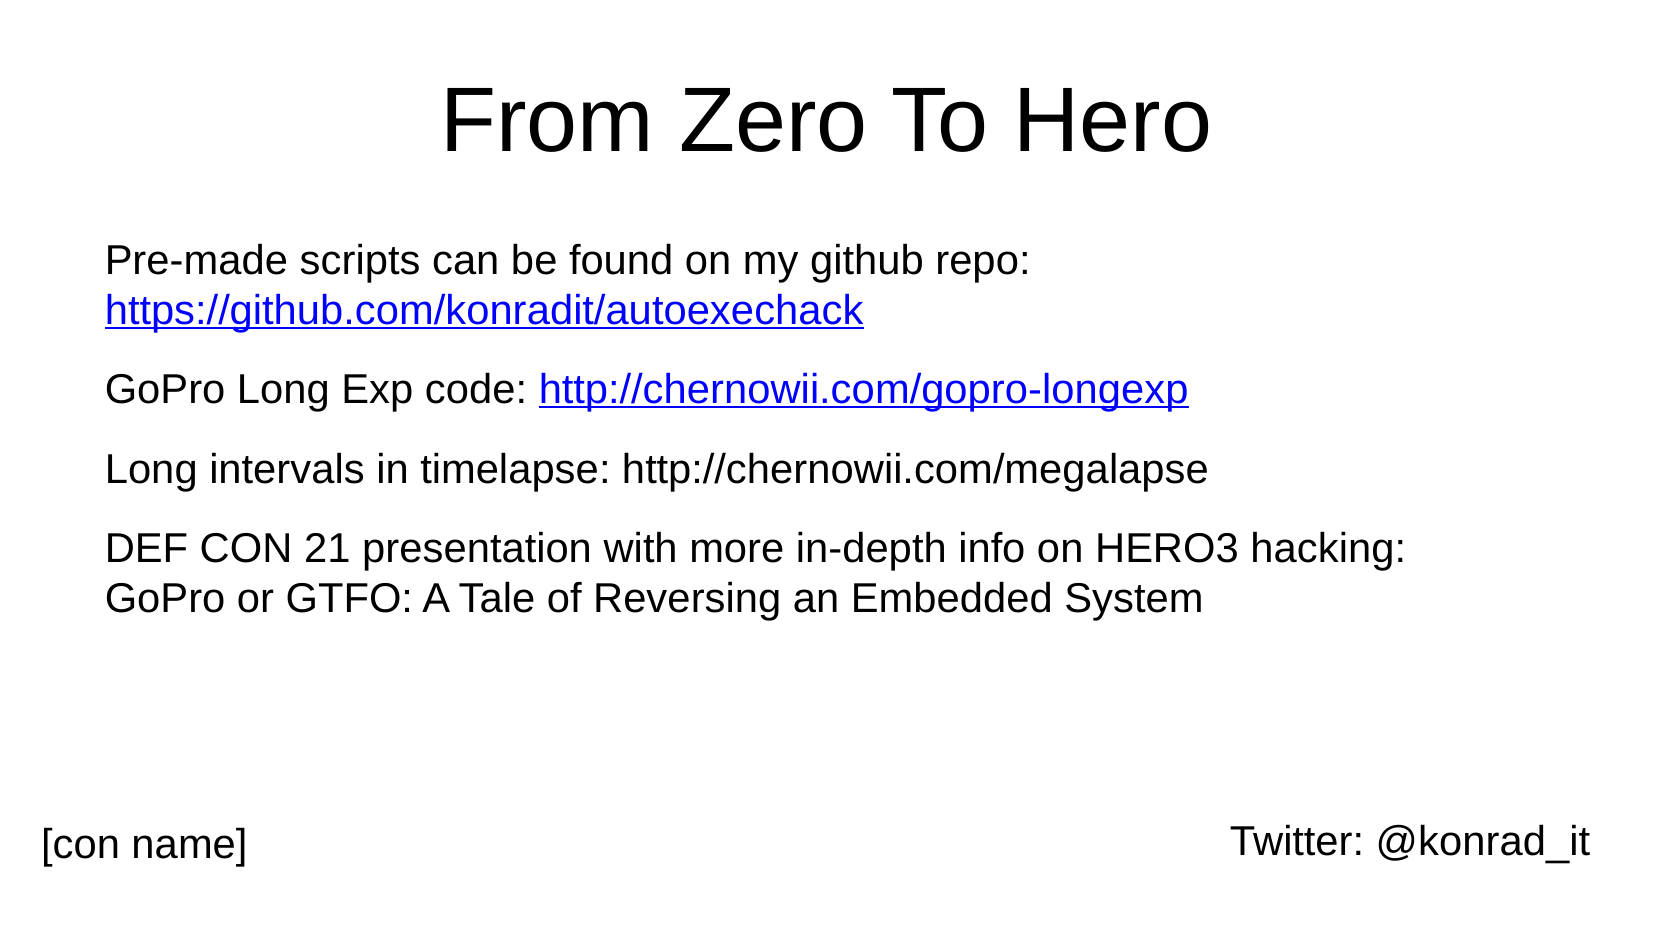

From Zero To Hero
Pre-made scripts can be found on my github repo: https://github.com/konradit/autoexechack
GoPro Long Exp code: http://chernowii.com/gopro-longexp
Long intervals in timelapse: http://chernowii.com/megalapse
DEF CON 21 presentation with more in-depth info on HERO3 hacking: GoPro or GTFO: A Tale of Reversing an Embedded System

Twitter: @konrad_it
[con name]